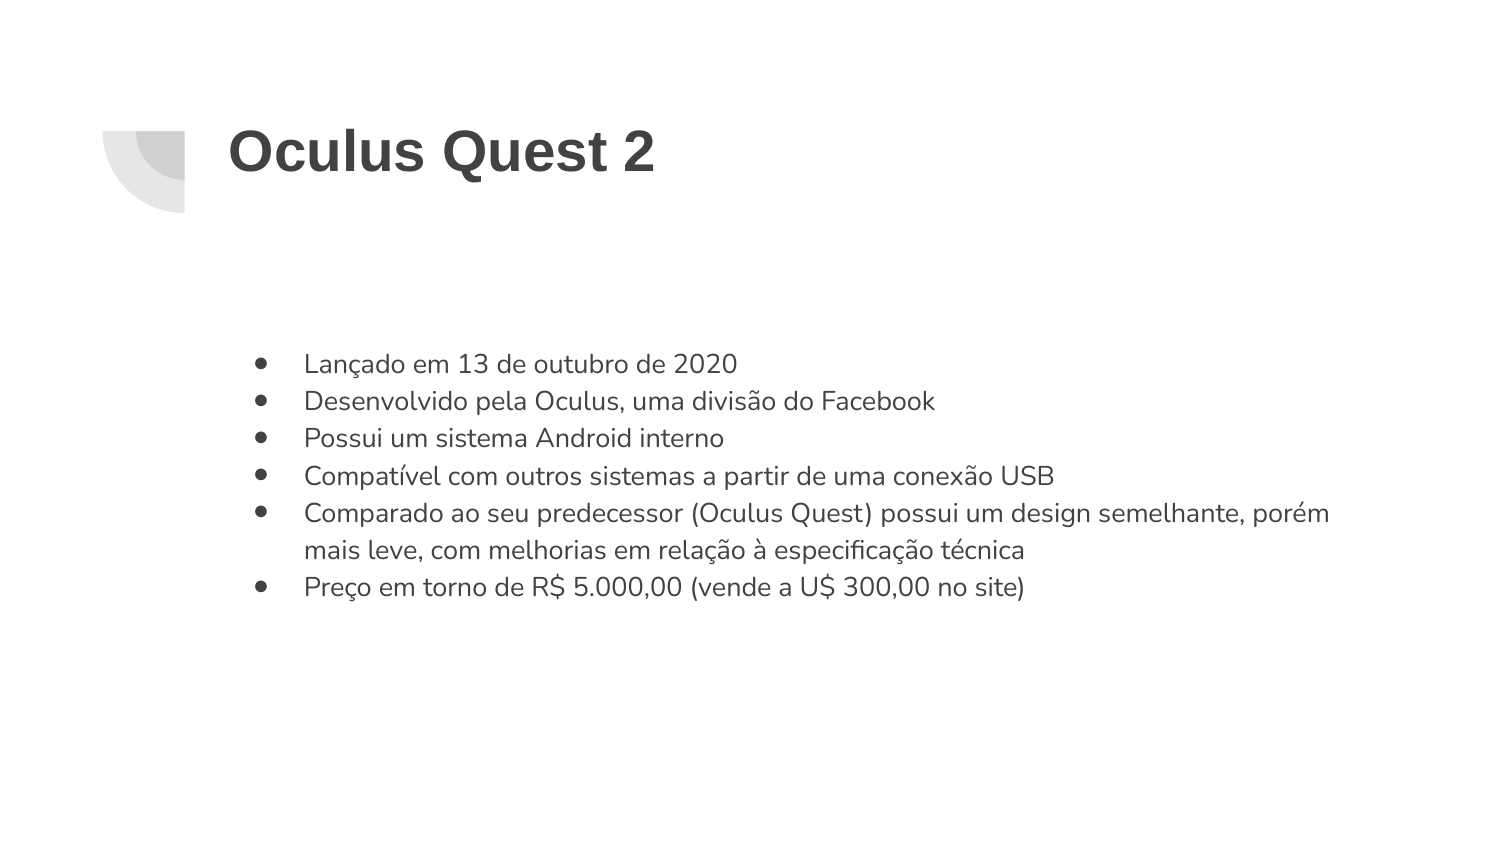

# Oculus Quest 2
Lançado em 13 de outubro de 2020
Desenvolvido pela Oculus, uma divisão do Facebook
Possui um sistema Android interno
Compatível com outros sistemas a partir de uma conexão USB
Comparado ao seu predecessor (Oculus Quest) possui um design semelhante, porém mais leve, com melhorias em relação à especificação técnica
Preço em torno de R$ 5.000,00 (vende a U$ 300,00 no site)